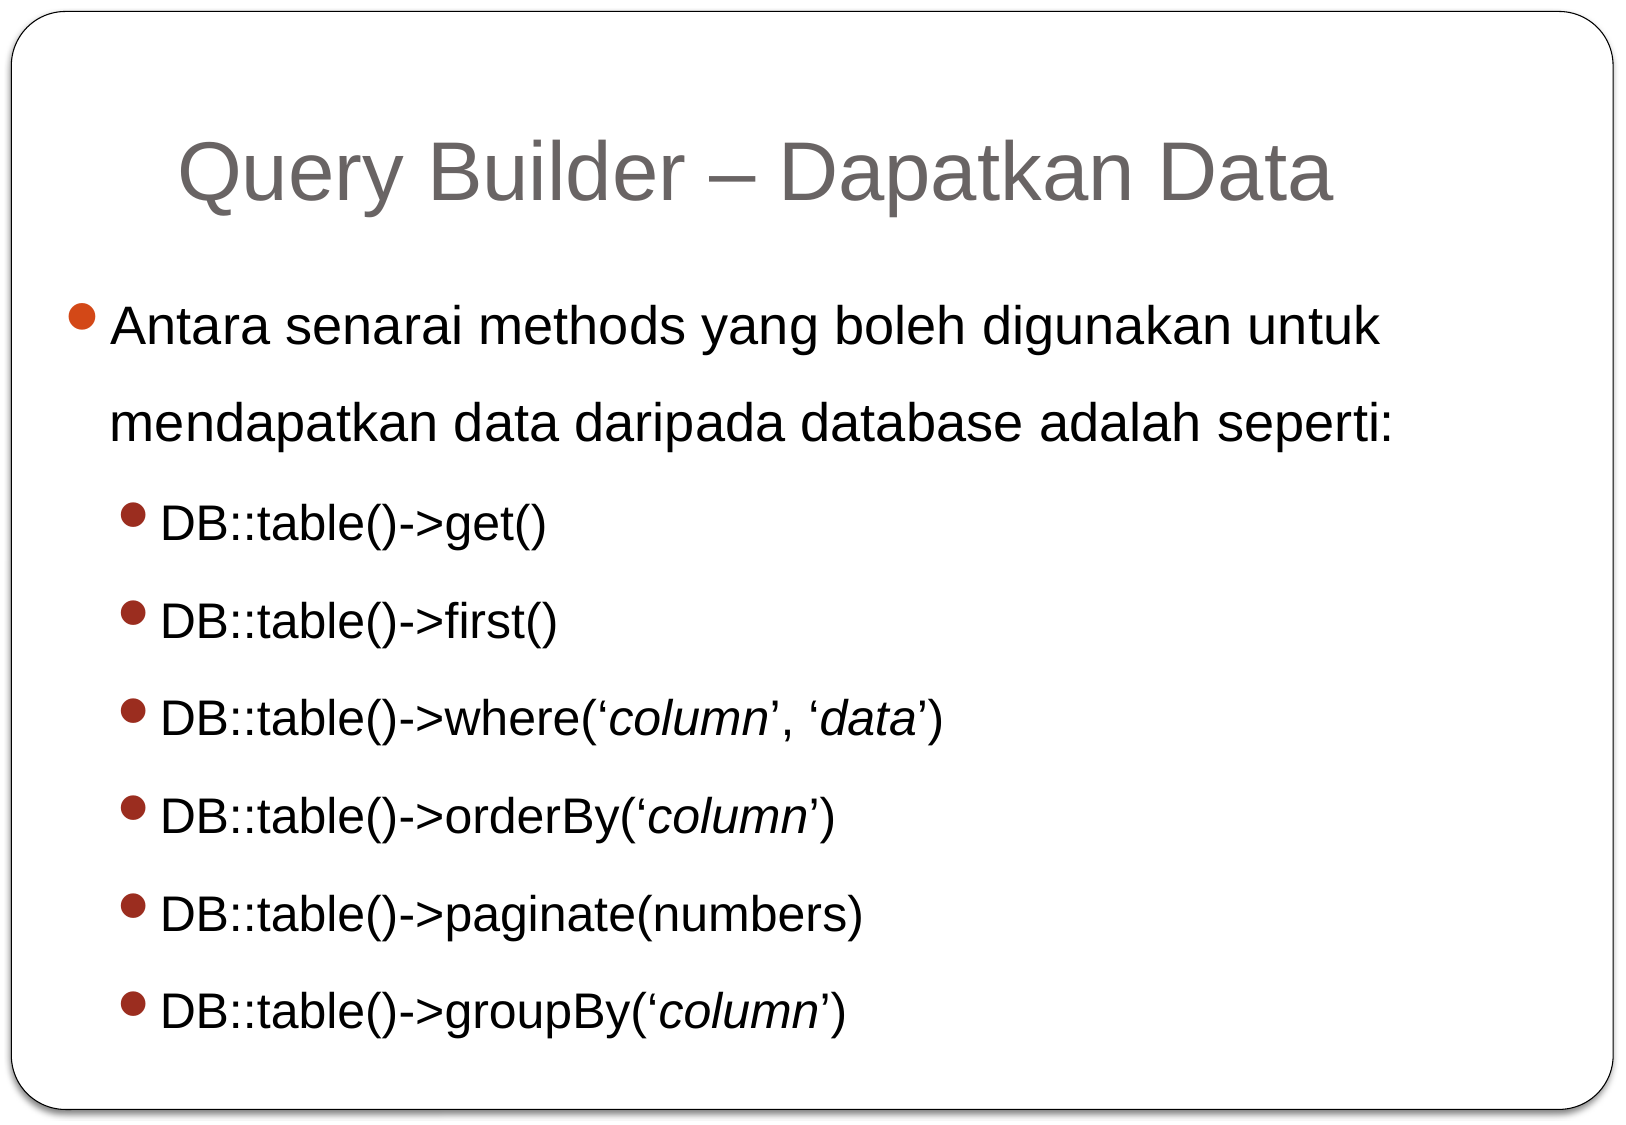

# Query Builder – Dapatkan Data
Antara senarai methods yang boleh digunakan untuk mendapatkan data daripada database adalah seperti:
DB::table()->get()
DB::table()->first()
DB::table()->where(‘column’, ‘data’)
DB::table()->orderBy(‘column’)
DB::table()->paginate(numbers)
DB::table()->groupBy(‘column’)